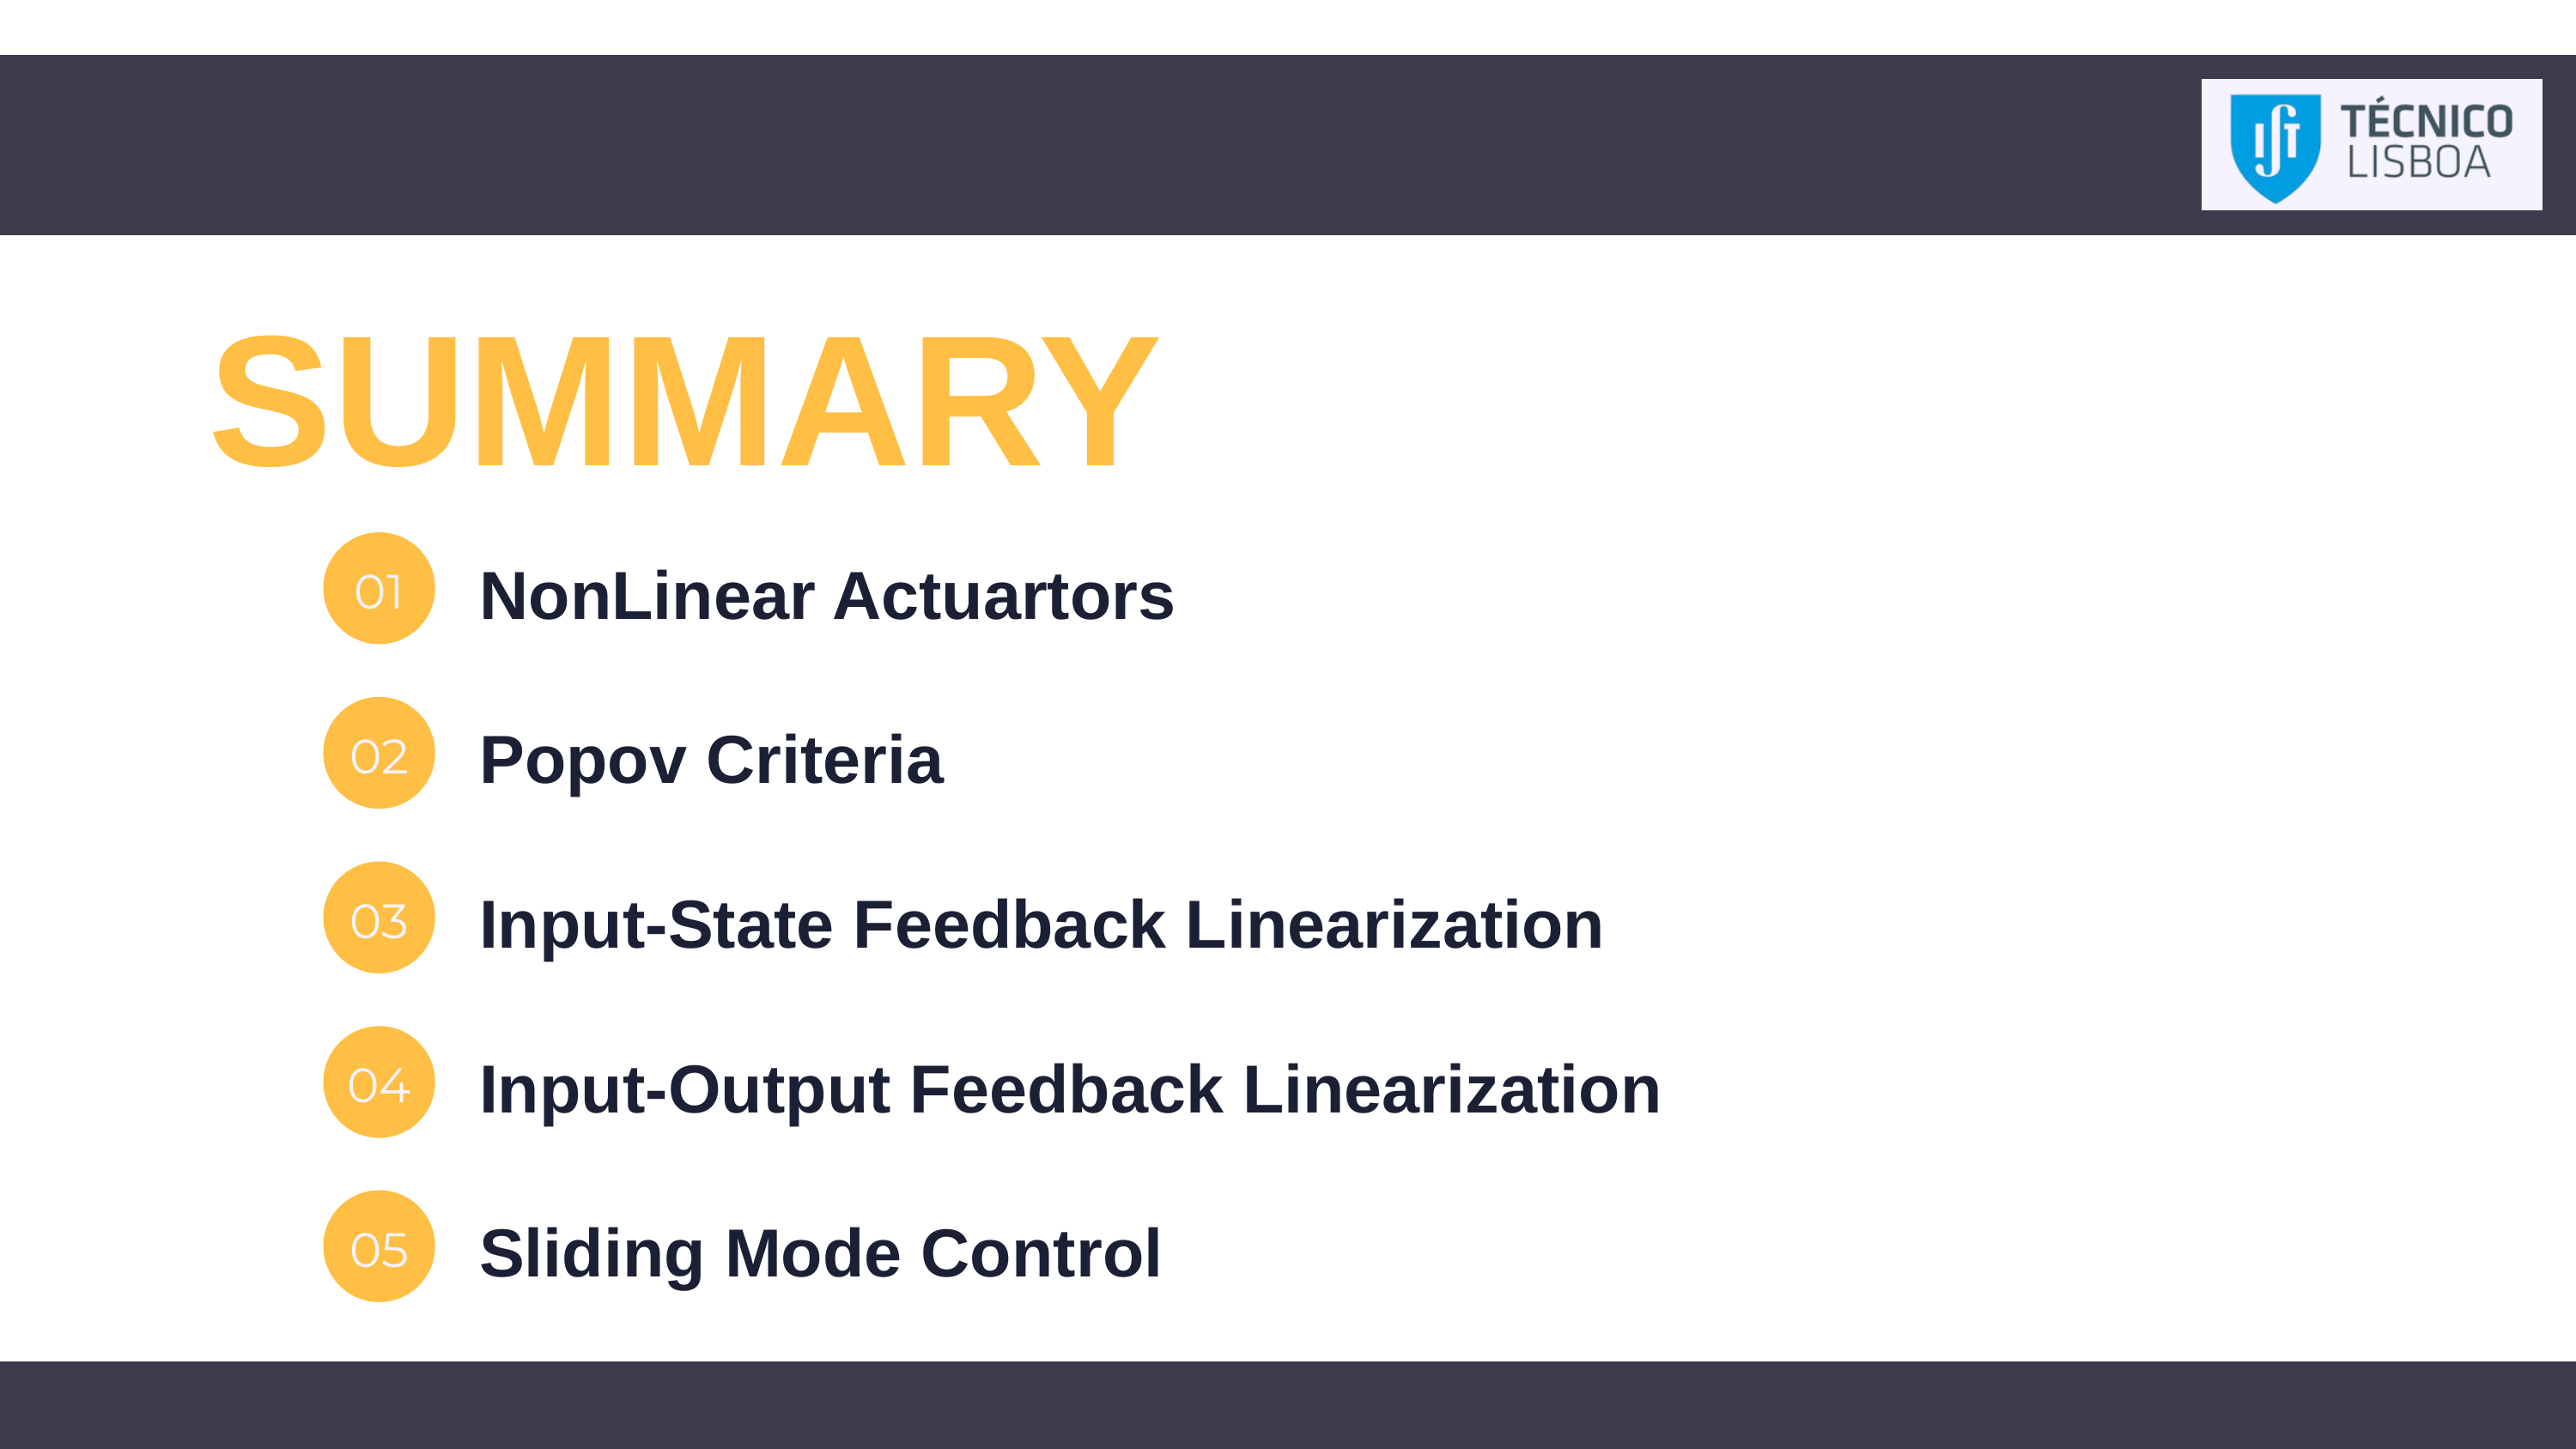

SUMMARY

01
NonLinear Actuartors

02
Popov Criteria

03
Input-State Feedback Linearization

04
Input-Output Feedback Linearization

05
Sliding Mode Control